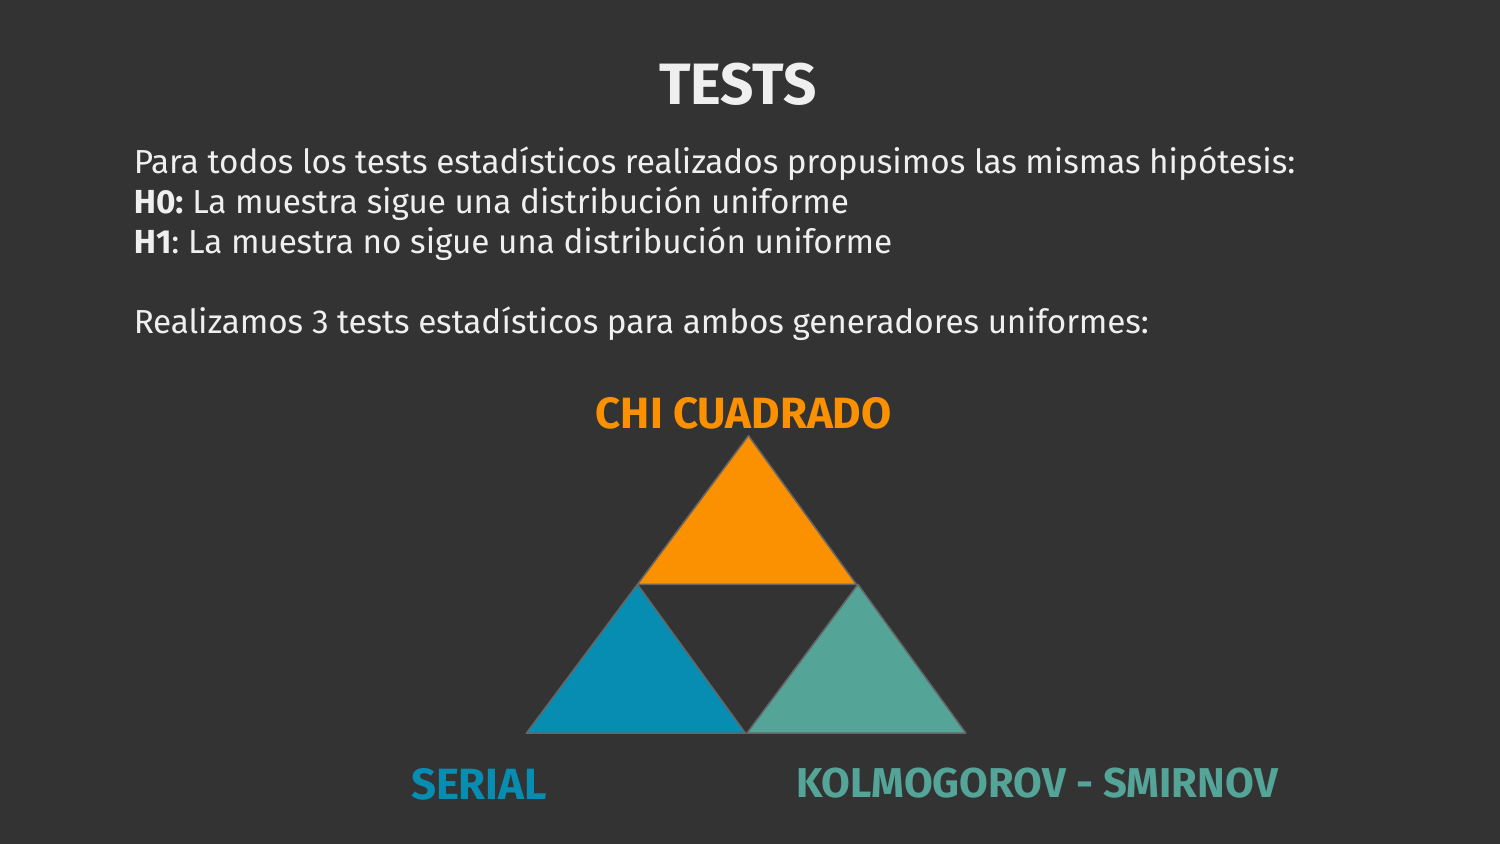

# TESTS

Para todos los tests estadísticos realizados propusimos las mismas hipótesis:
H0: La muestra sigue una distribución uniforme
H1: La muestra no sigue una distribución uniforme

Realizamos 3 tests estadísticos para ambos generadores uniformes:
CHI CUADRADO

SERIAL
KOLMOGOROV - SMIRNOV